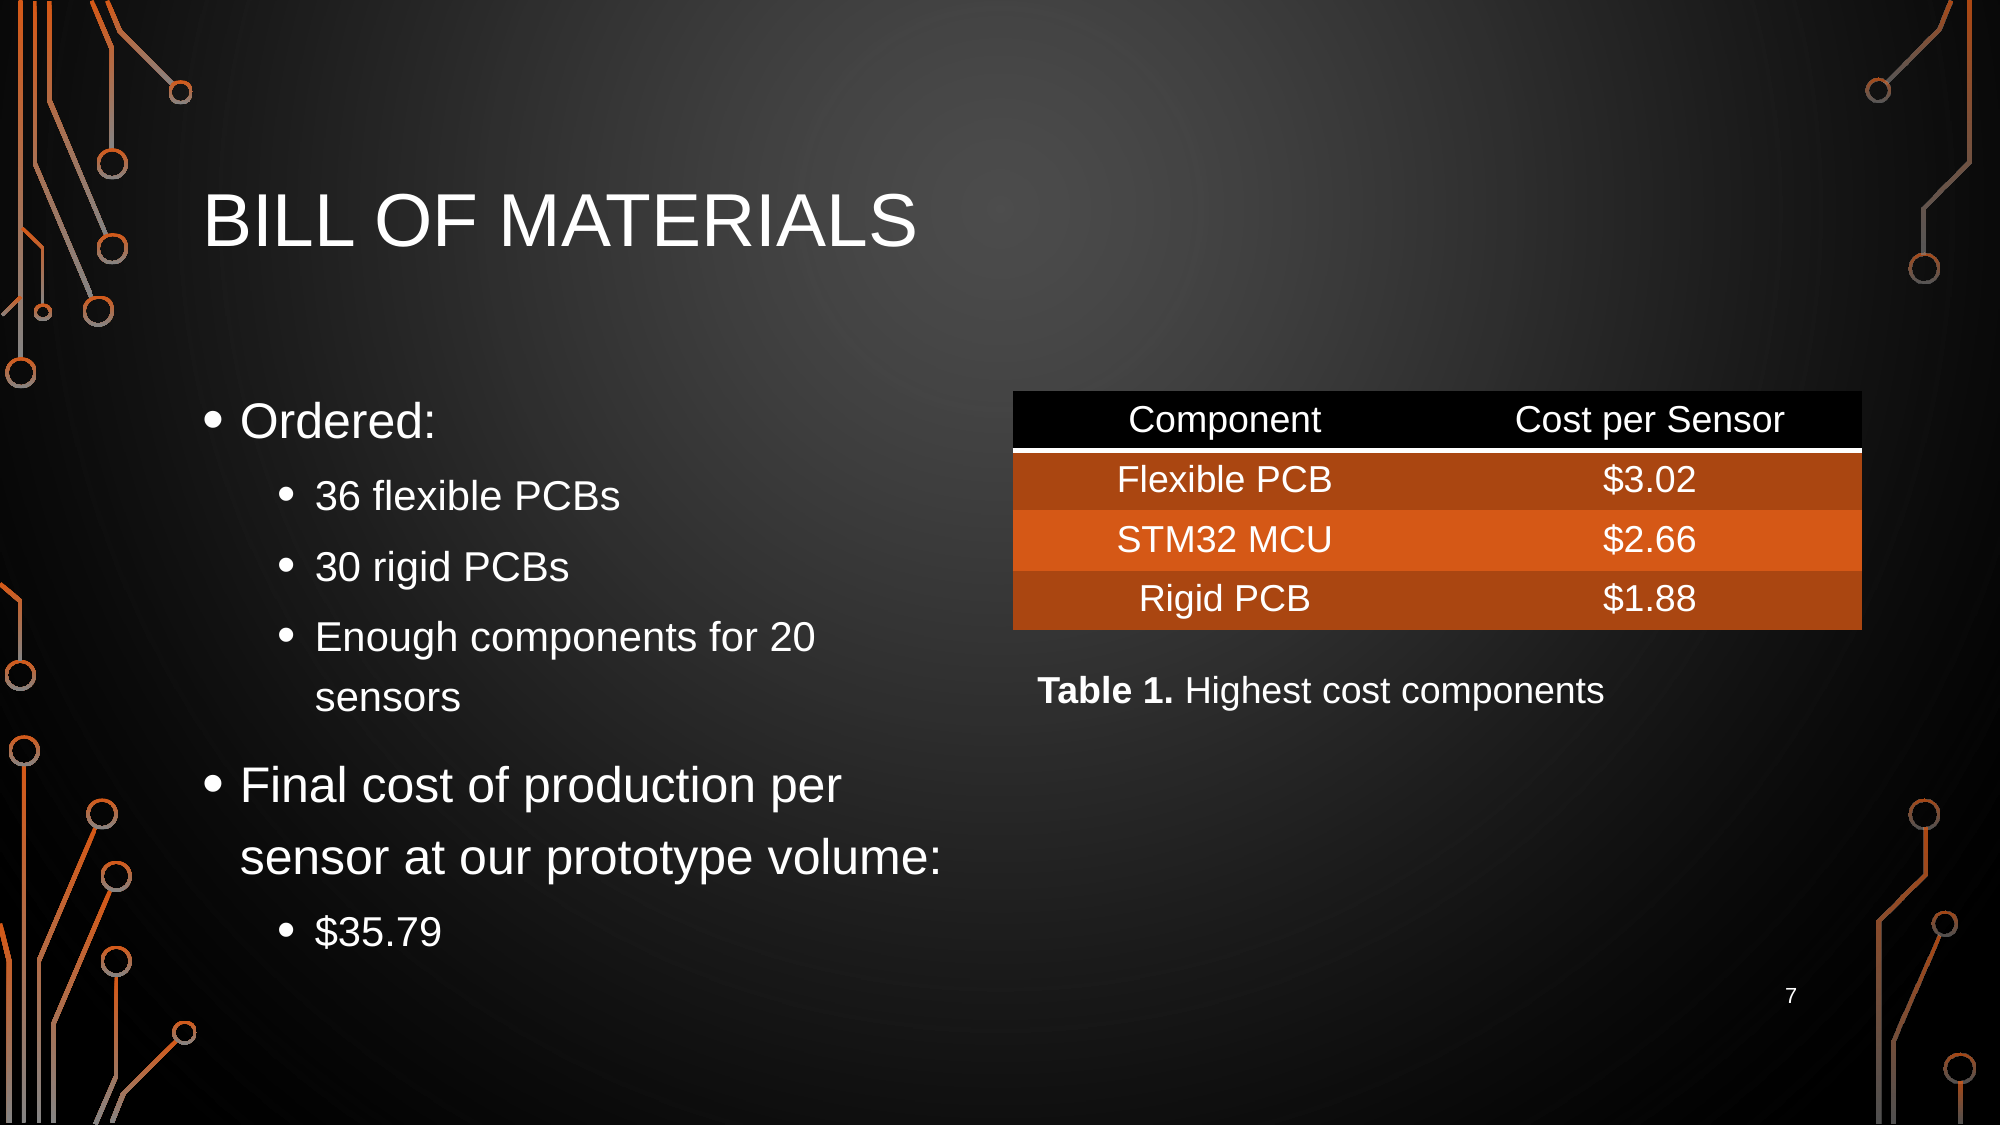

# Bill of Materials
Ordered:
36 flexible PCBs
30 rigid PCBs
Enough components for 20 sensors
Final cost of production per sensor at our prototype volume:
$35.79
| Component | Cost per Sensor |
| --- | --- |
| Flexible PCB | $3.02 |
| STM32 MCU | $2.66 |
| Rigid PCB | $1.88 |
Table 1. Highest cost components
7